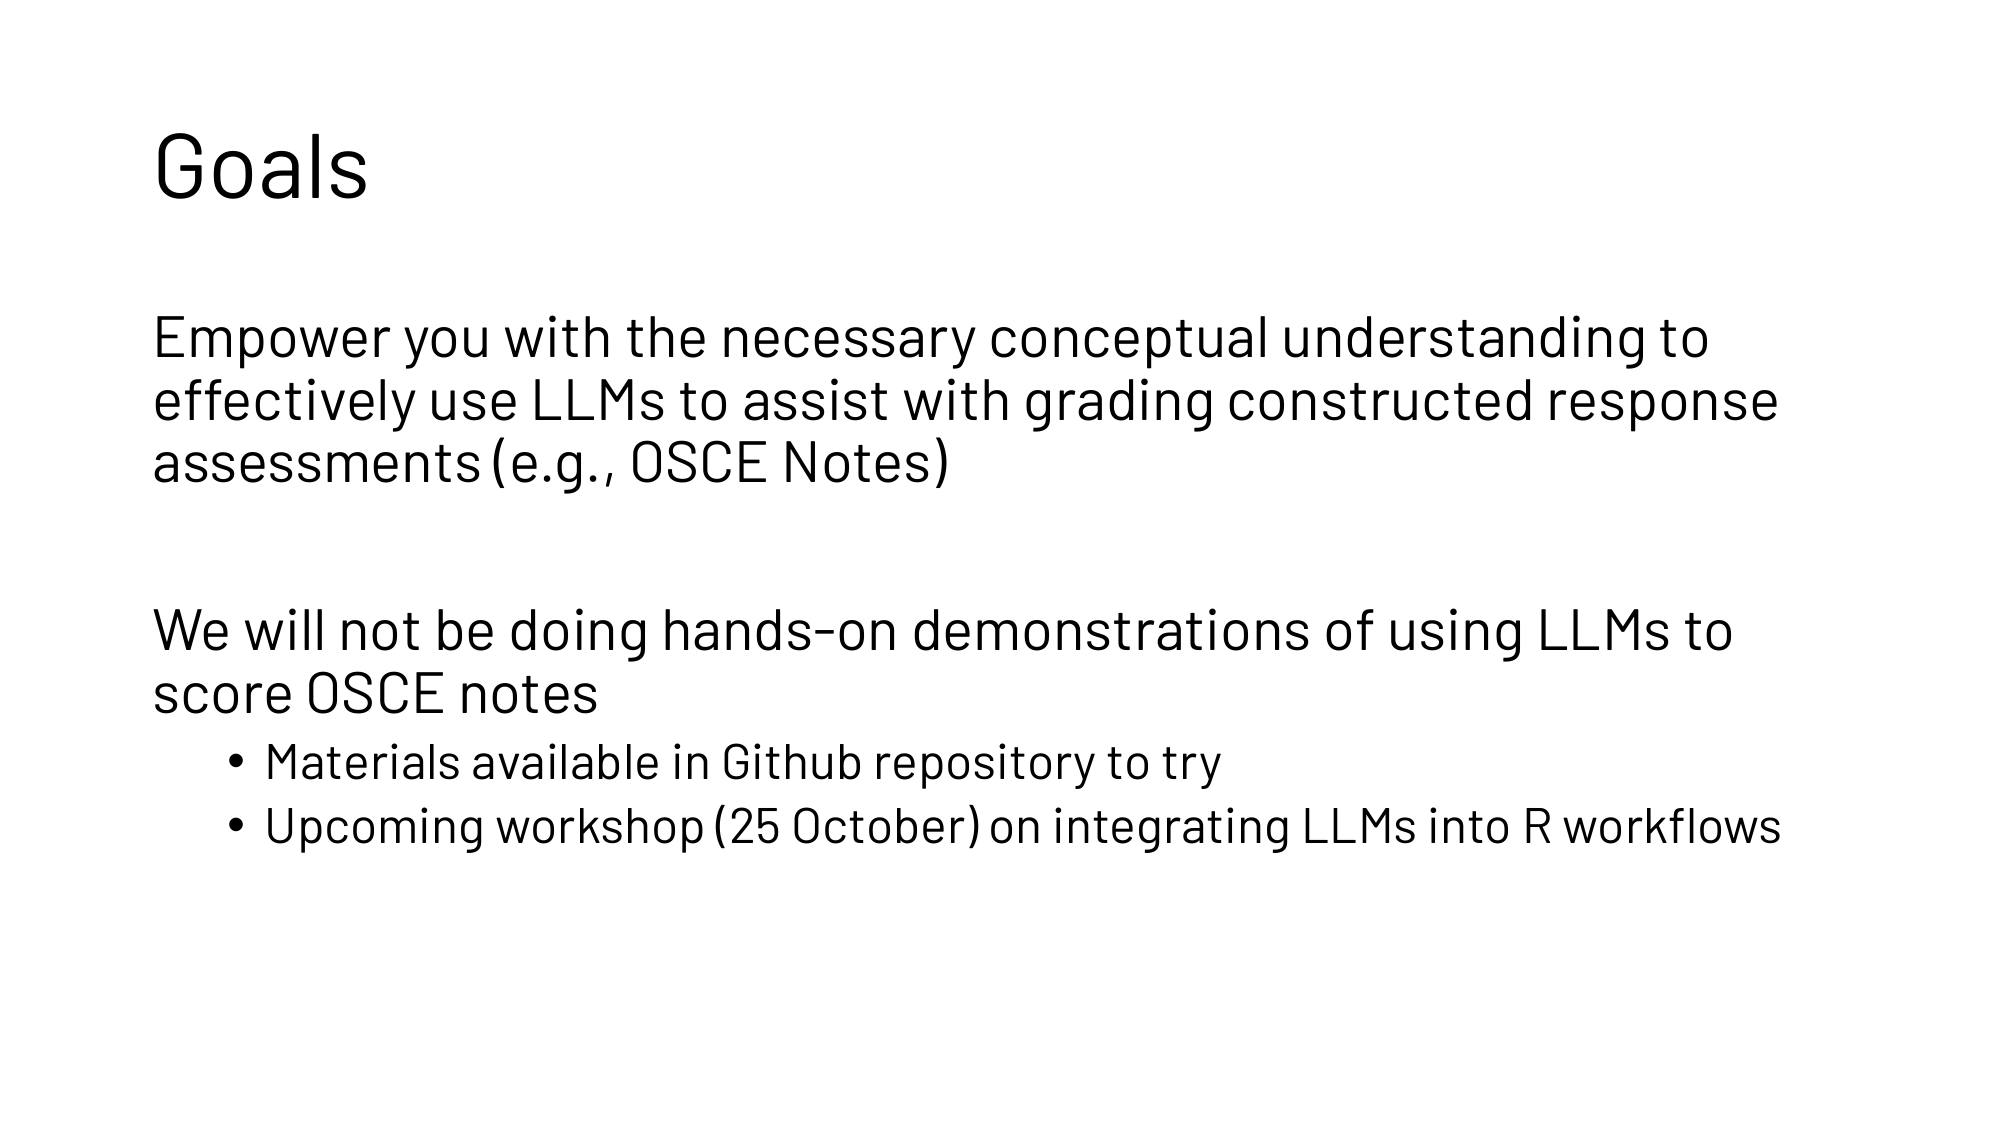

# Goals
Empower you with the necessary conceptual understanding to effectively use LLMs to assist with grading constructed response assessments (e.g., OSCE Notes)

We will not be doing hands-on demonstrations of using LLMs to score OSCE notes
Materials available in Github repository to try
Upcoming workshop (25 October) on integrating LLMs into R workflows